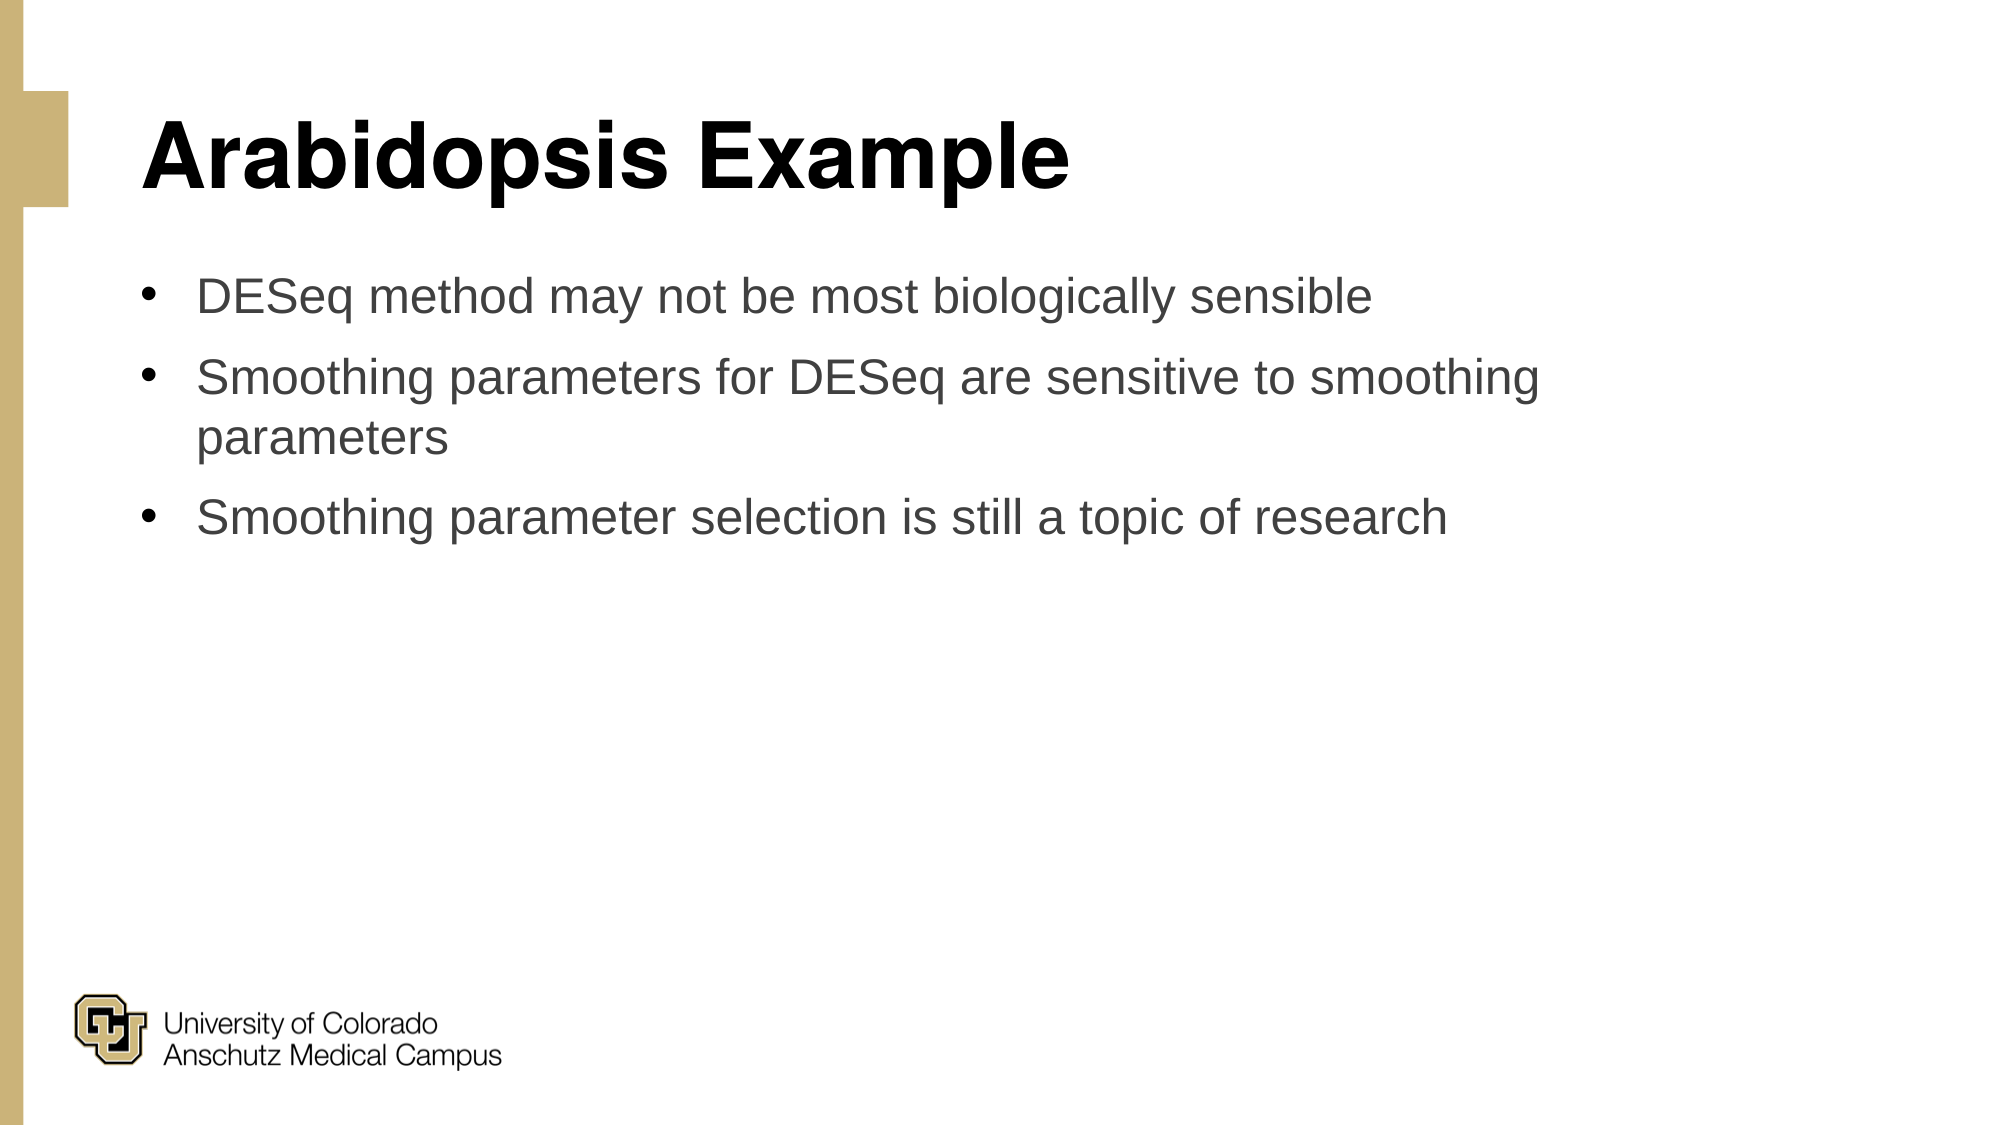

# Arabidopsis Example
DESeq method may not be most biologically sensible
Smoothing parameters for DESeq are sensitive to smoothing parameters
Smoothing parameter selection is still a topic of research